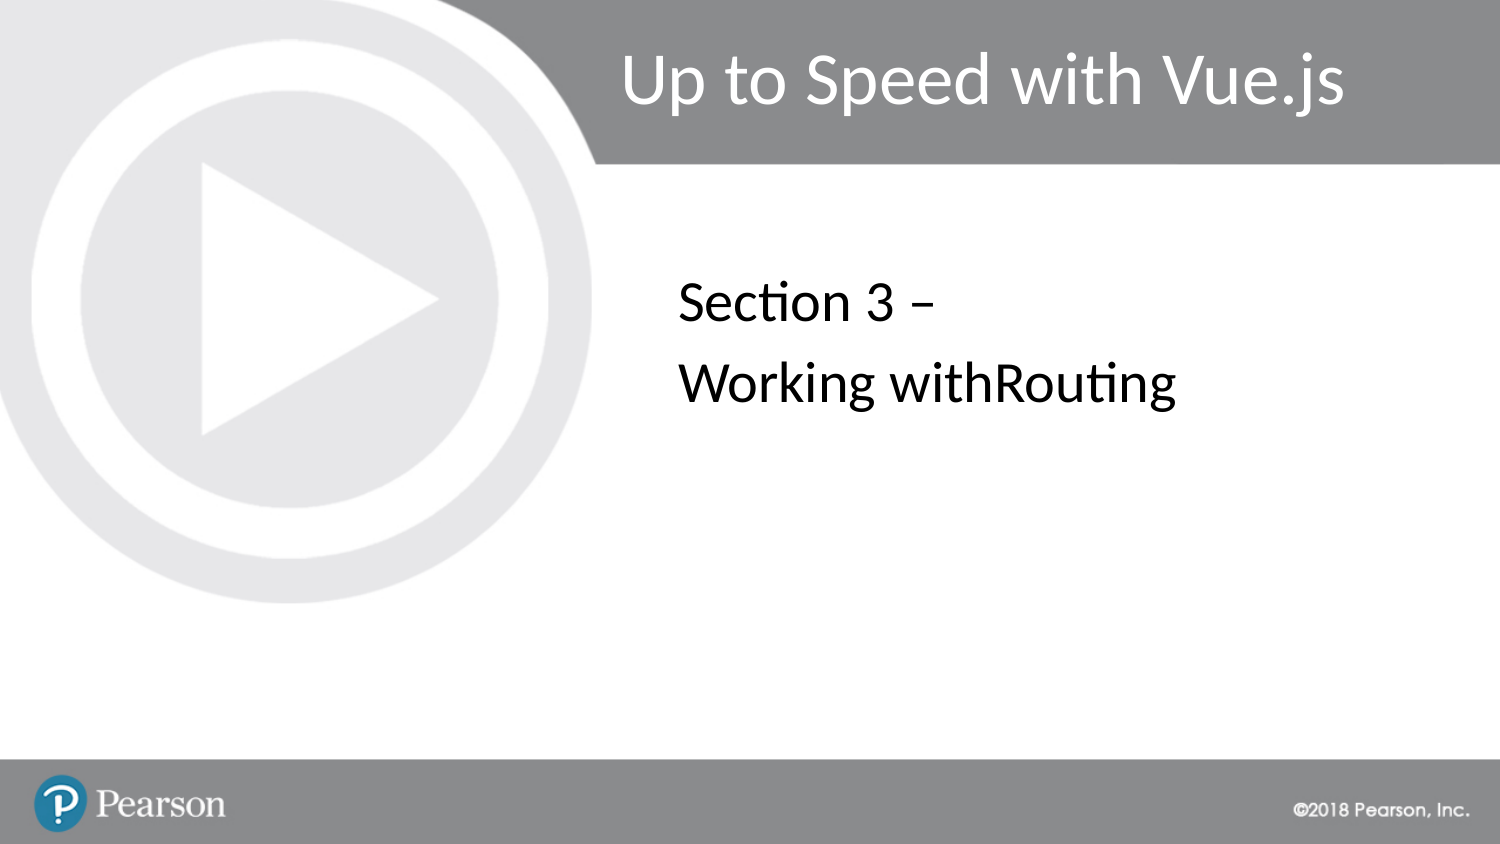

# Up to Speed with Vue.js
Section 3 –
Working withRouting